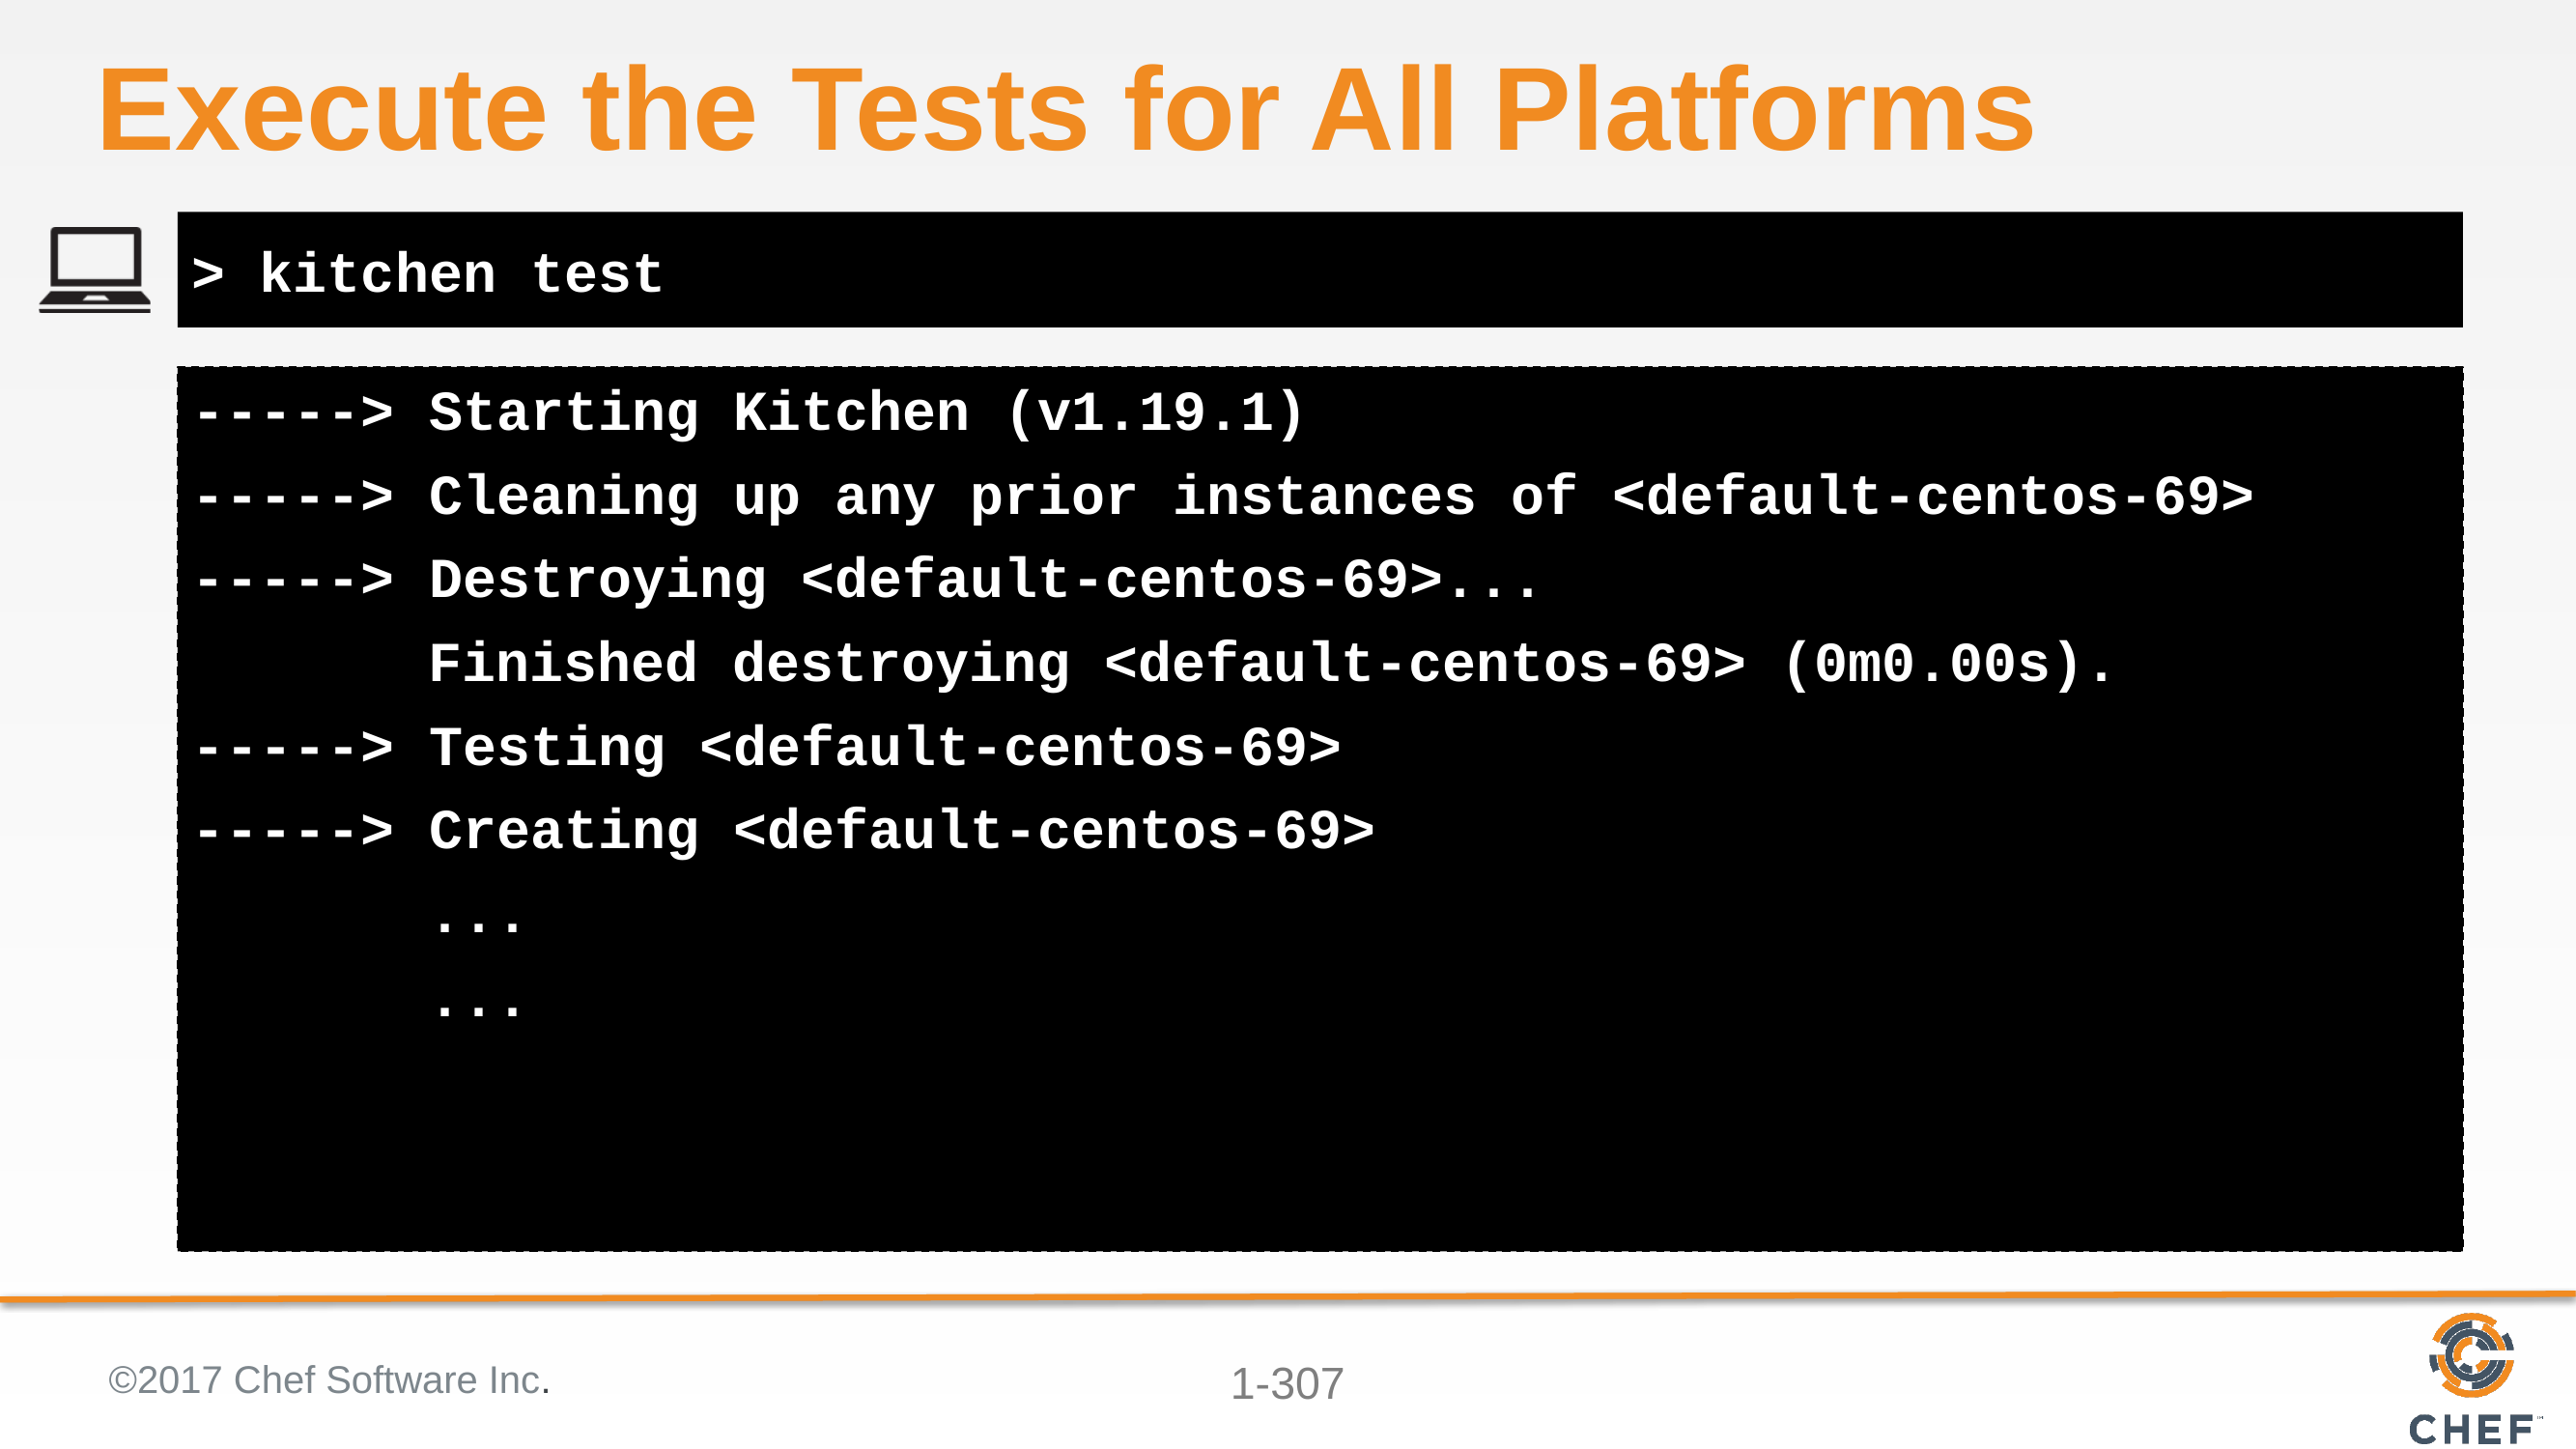

# Execute the Tests for All Platforms
> kitchen test
-----> Starting Kitchen (v1.19.1)
-----> Cleaning up any prior instances of <default-centos-69>
-----> Destroying <default-centos-69>...
       Finished destroying <default-centos-69> (0m0.00s).
-----> Testing <default-centos-69>
-----> Creating <default-centos-69>
       ...
       ...